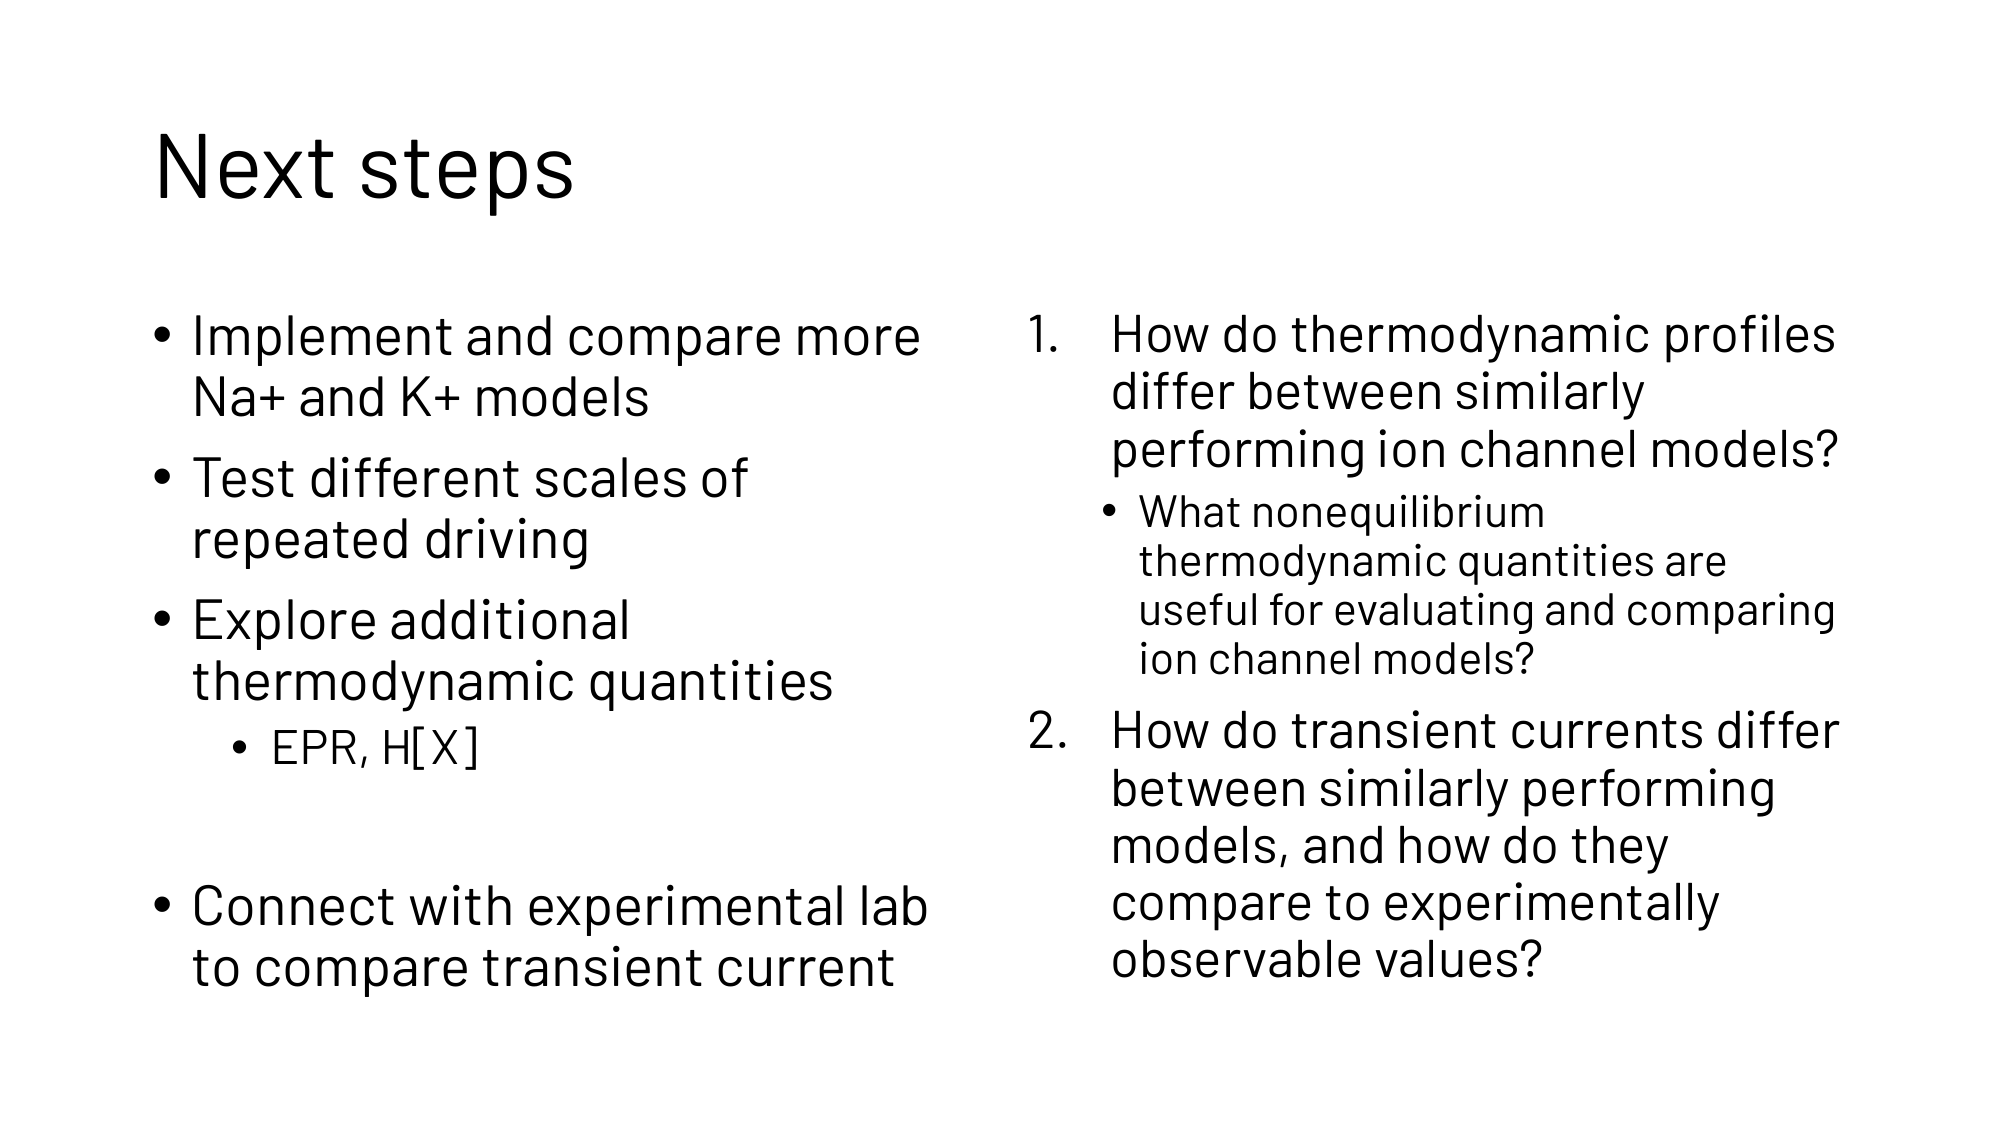

# Next steps
Implement and compare more Na+ and K+ models
Test different scales of repeated driving
Explore additional thermodynamic quantities
EPR, H[X]

Connect with experimental lab to compare transient current
How do thermodynamic profiles differ between similarly performing ion channel models?
What nonequilibrium thermodynamic quantities are useful for evaluating and comparing ion channel models?
How do transient currents differ between similarly performing models, and how do they compare to experimentally observable values?